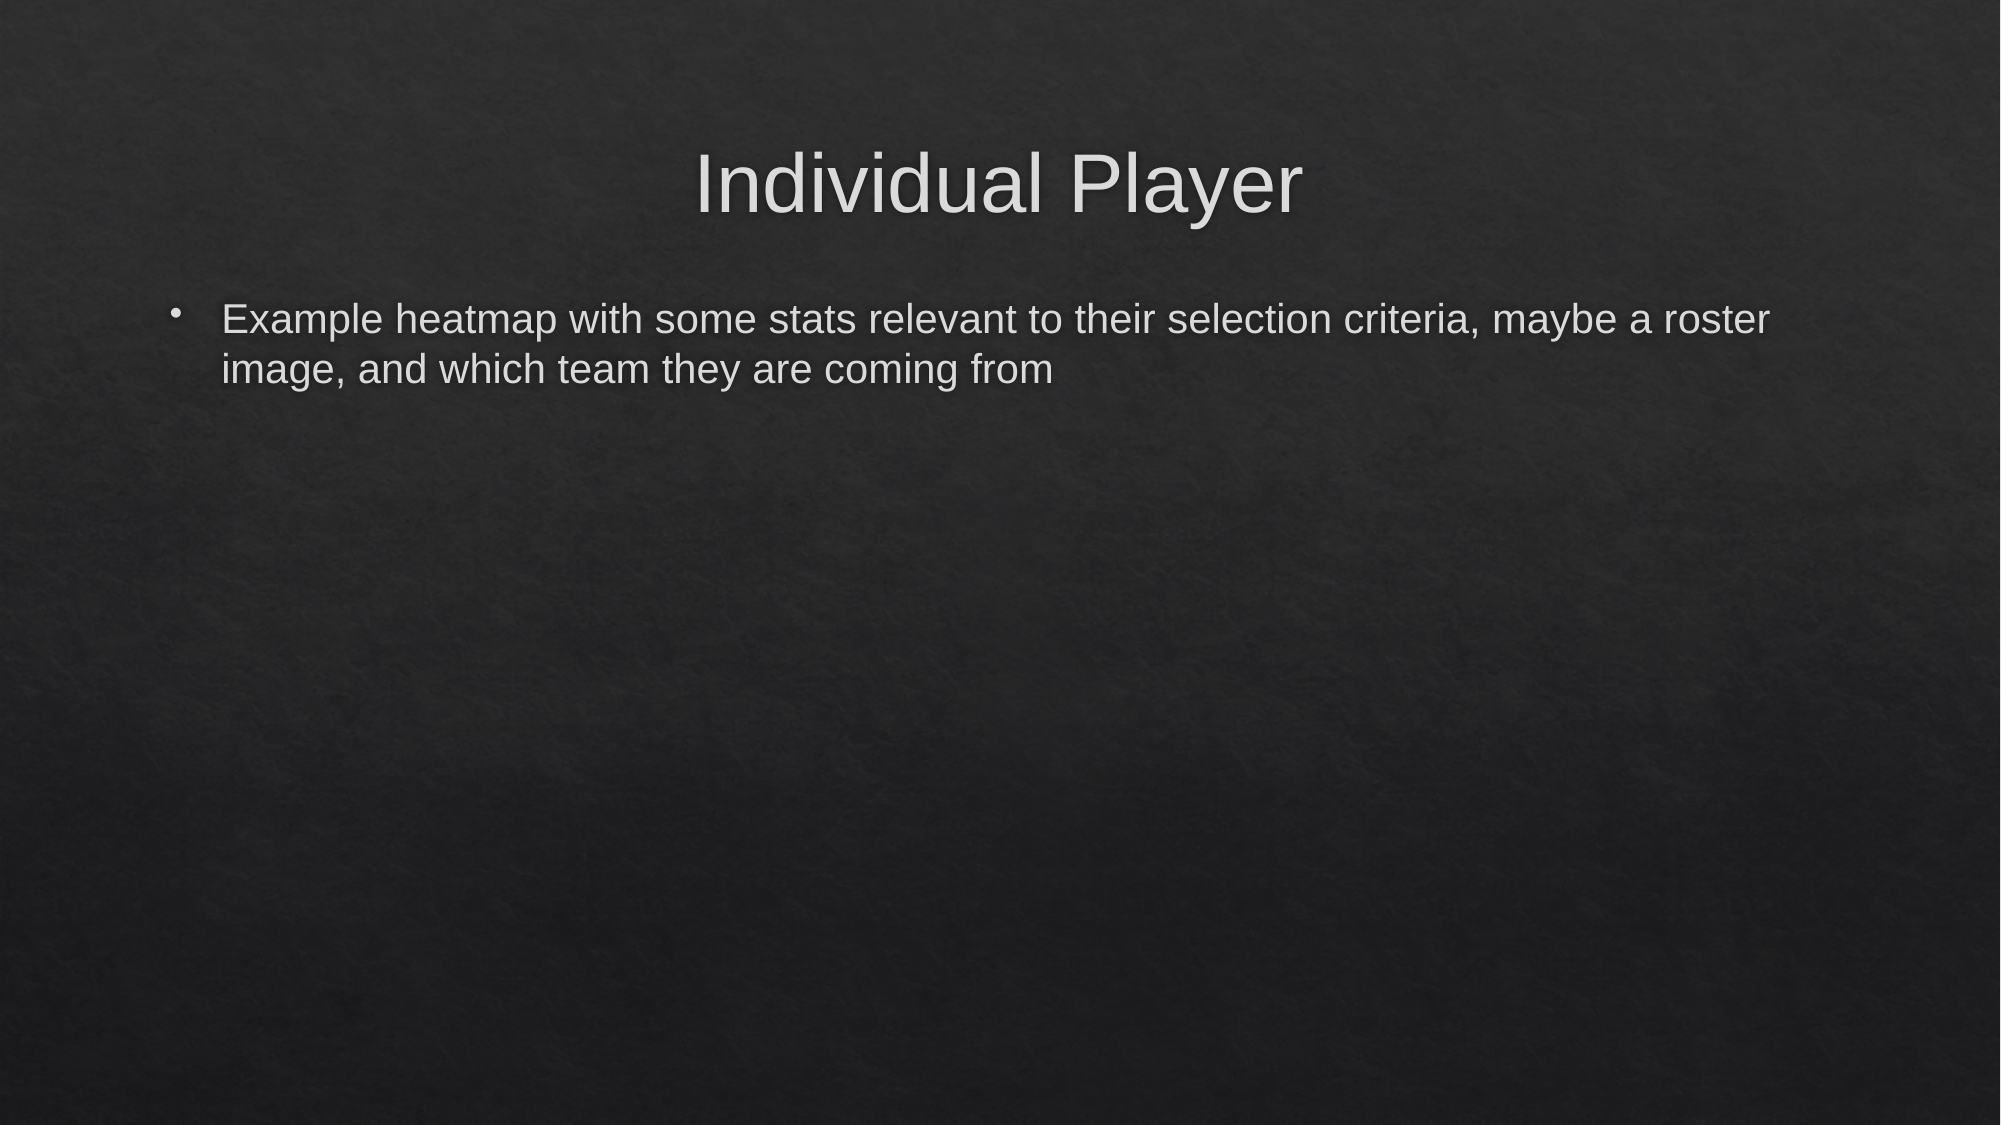

# Individual Player
Example heatmap with some stats relevant to their selection criteria, maybe a roster image, and which team they are coming from